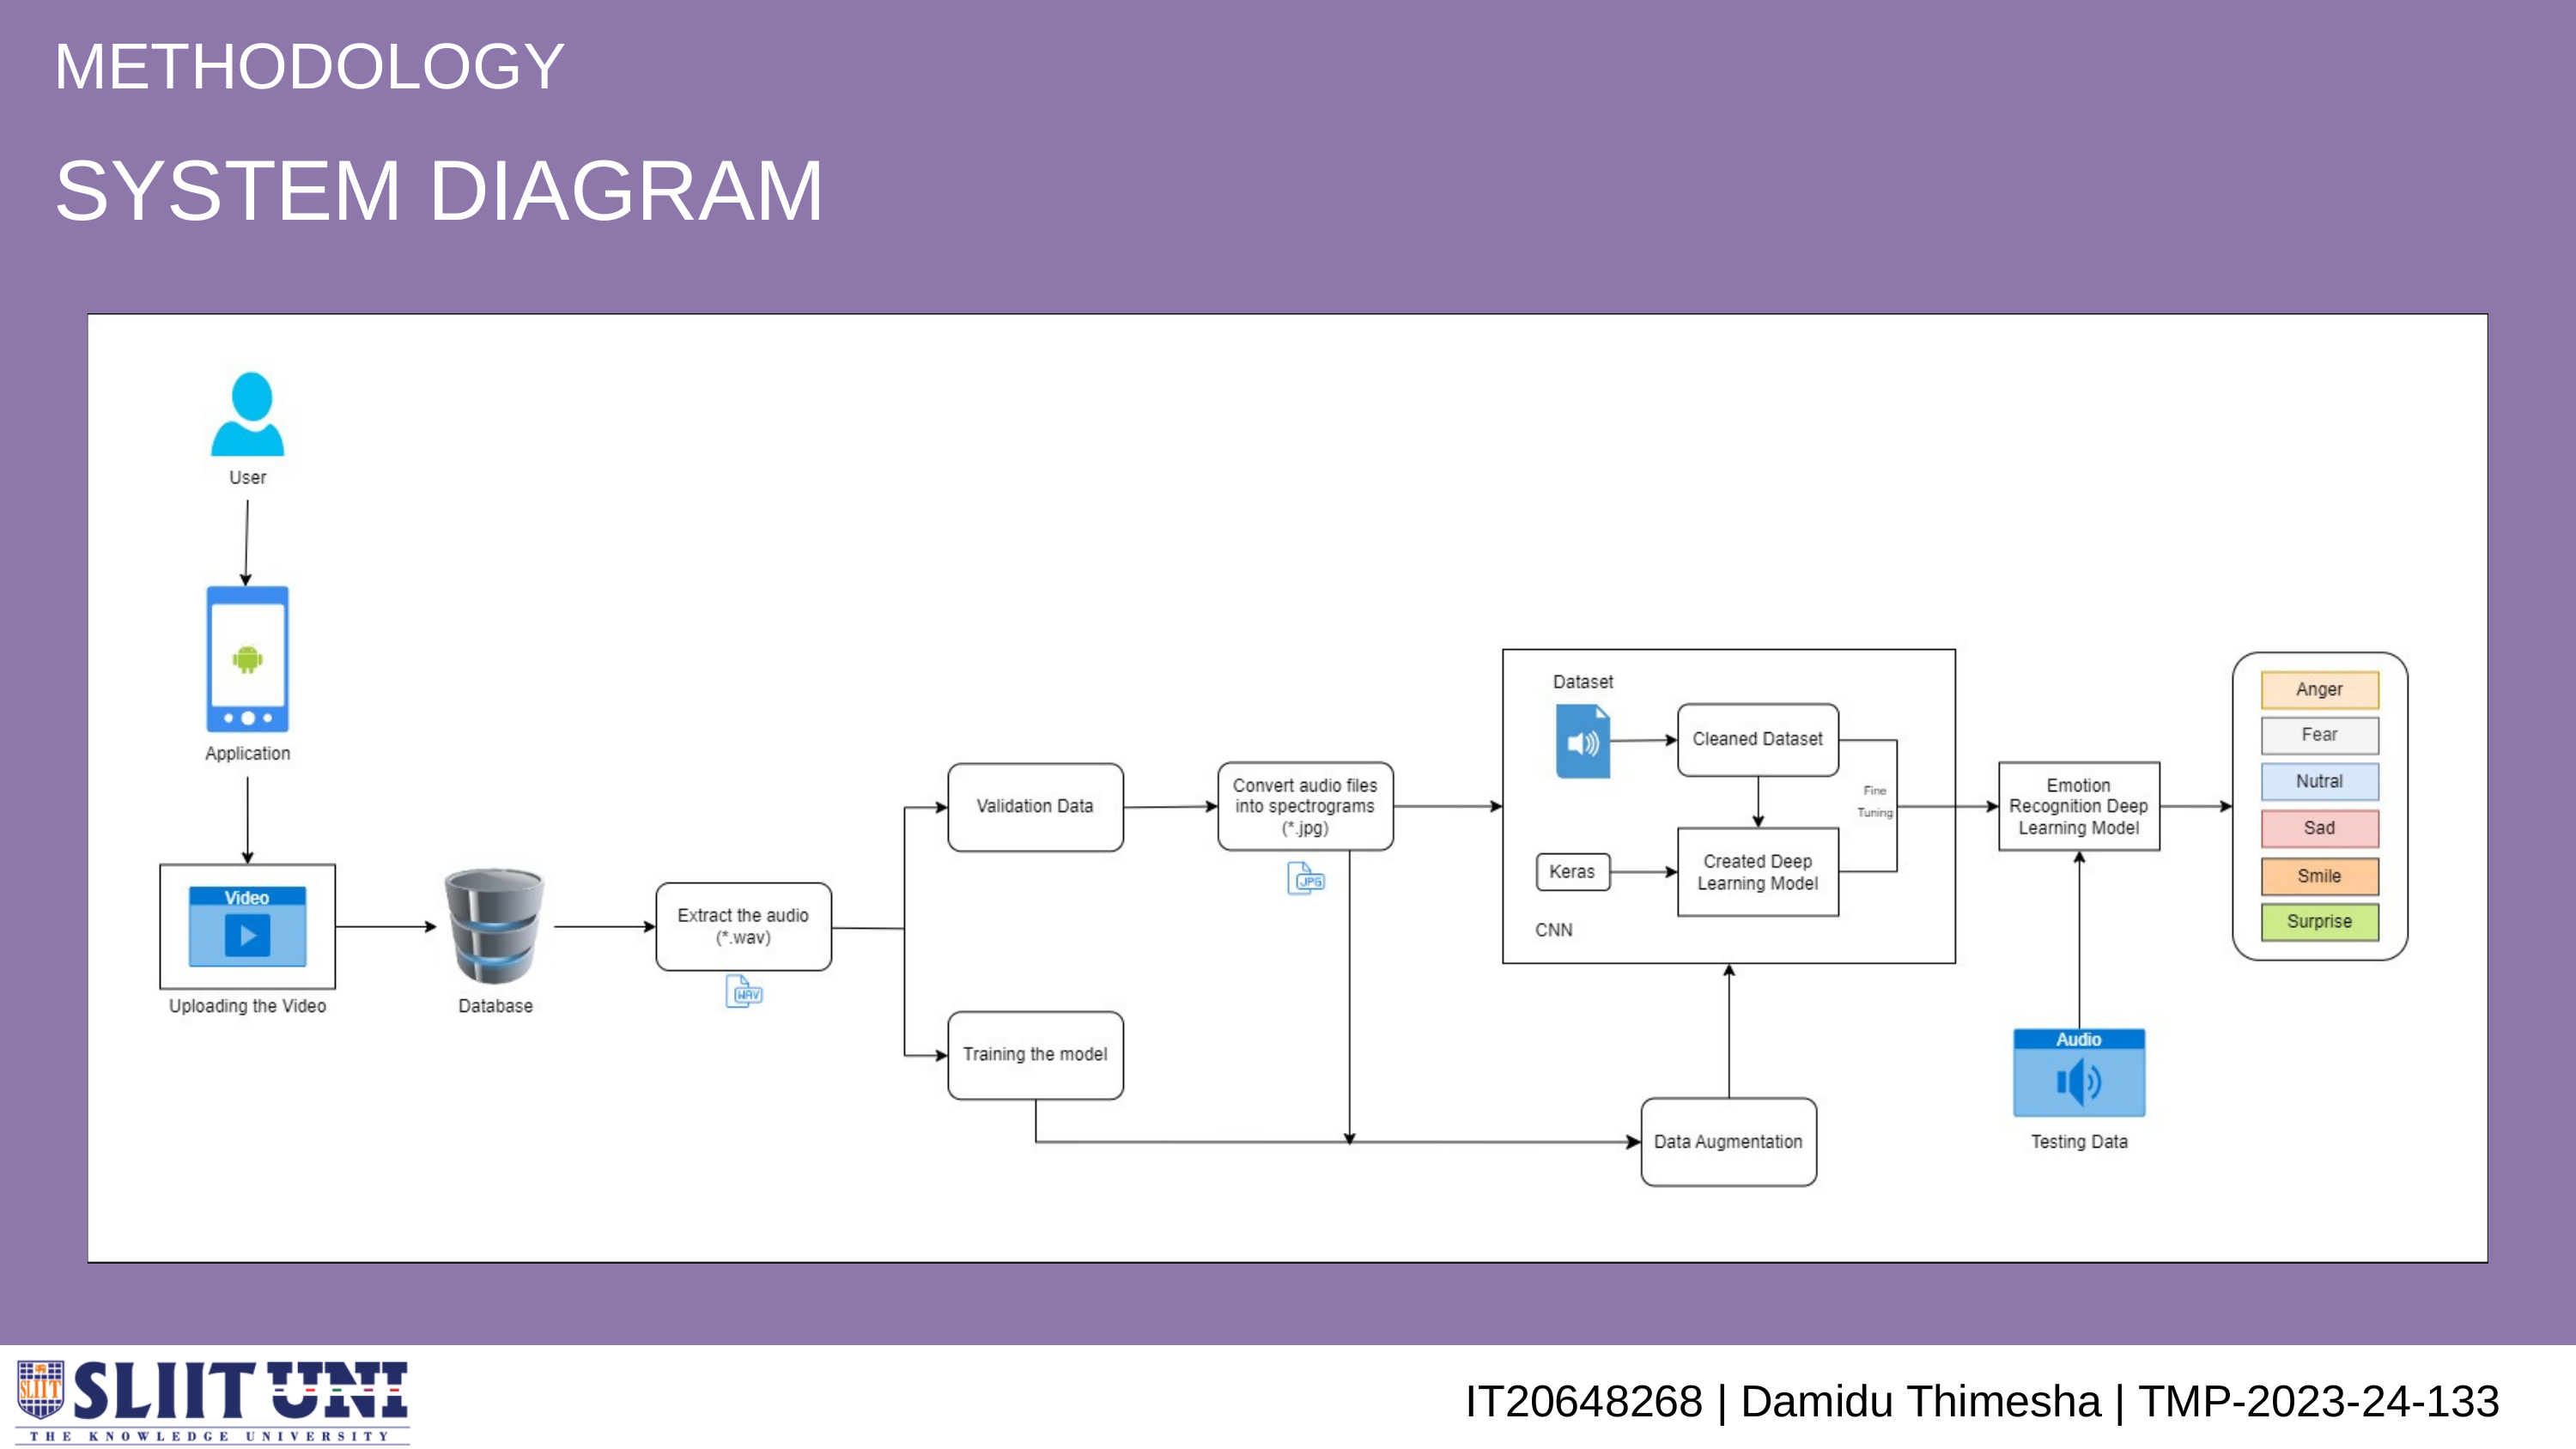

METHODOLOGY
SYSTEM DIAGRAM

IT20648268 | Damidu Thimesha | TMP-2023-24-133